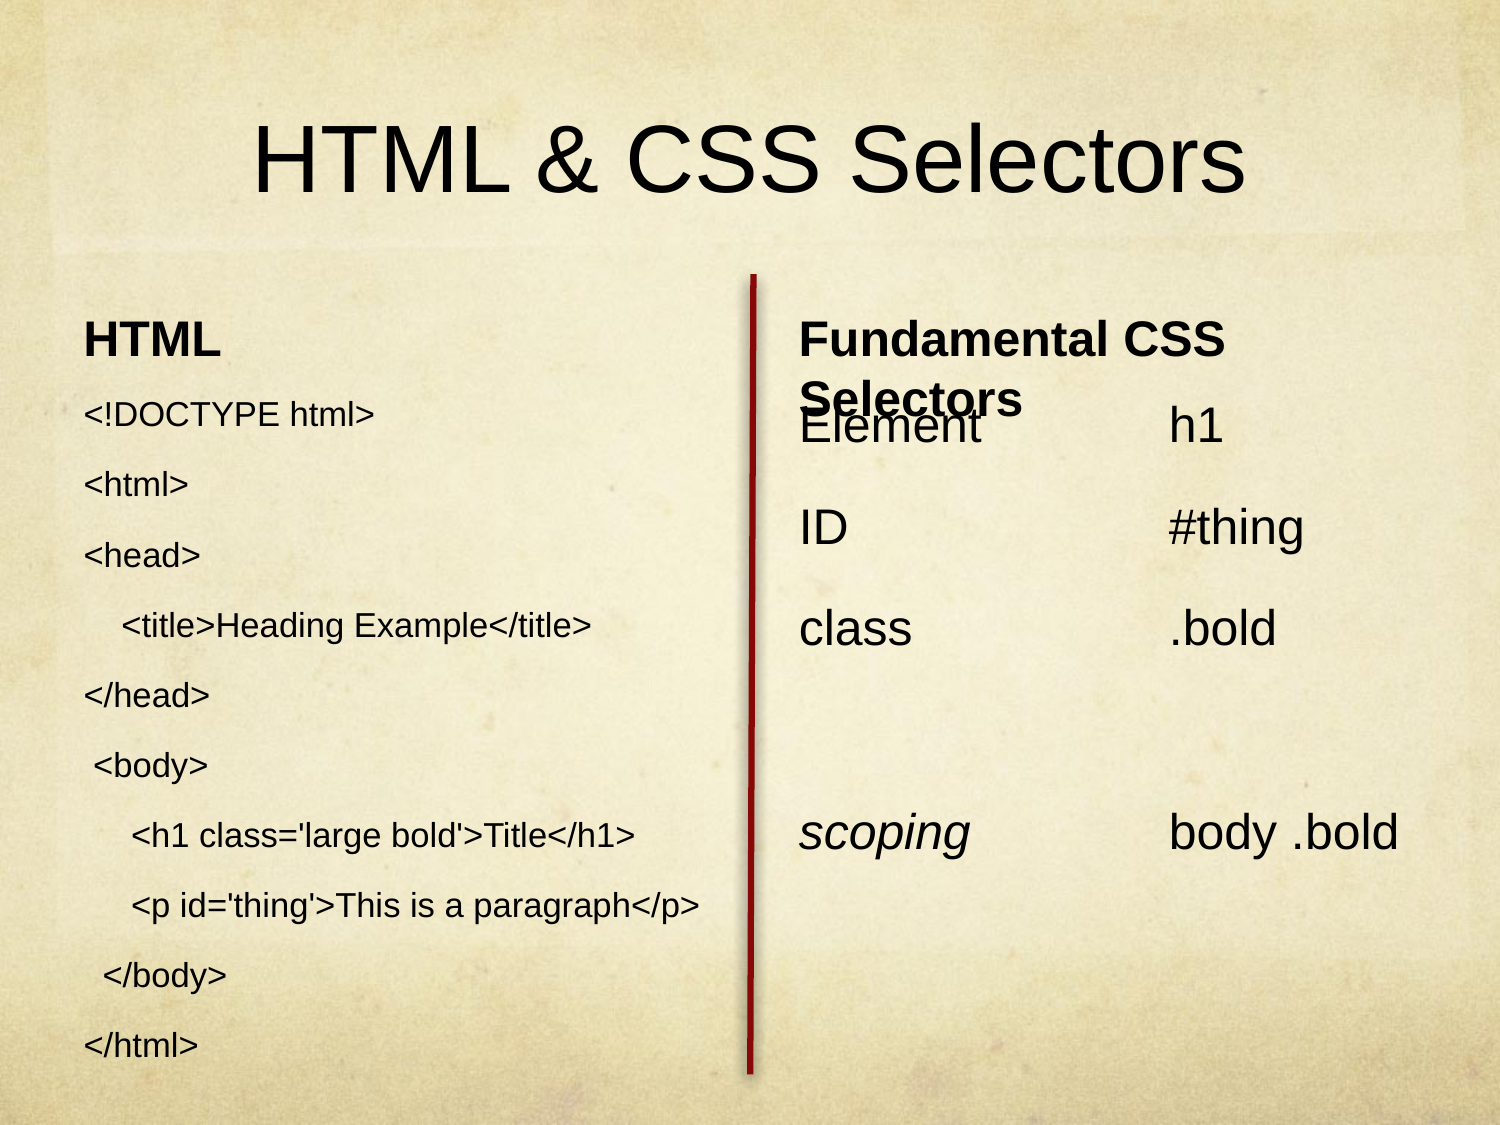

# HTML & CSS Selectors
HTML
Fundamental CSS Selectors
<!DOCTYPE html>
<html>
<head>
    <title>Heading Example</title>
</head>
 <body>
     <h1 class='large bold'>Title</h1>
     <p id='thing'>This is a paragraph</p>
  </body>
</html>
Element
ID
class

scoping
h1
#thing
.bold

body .bold